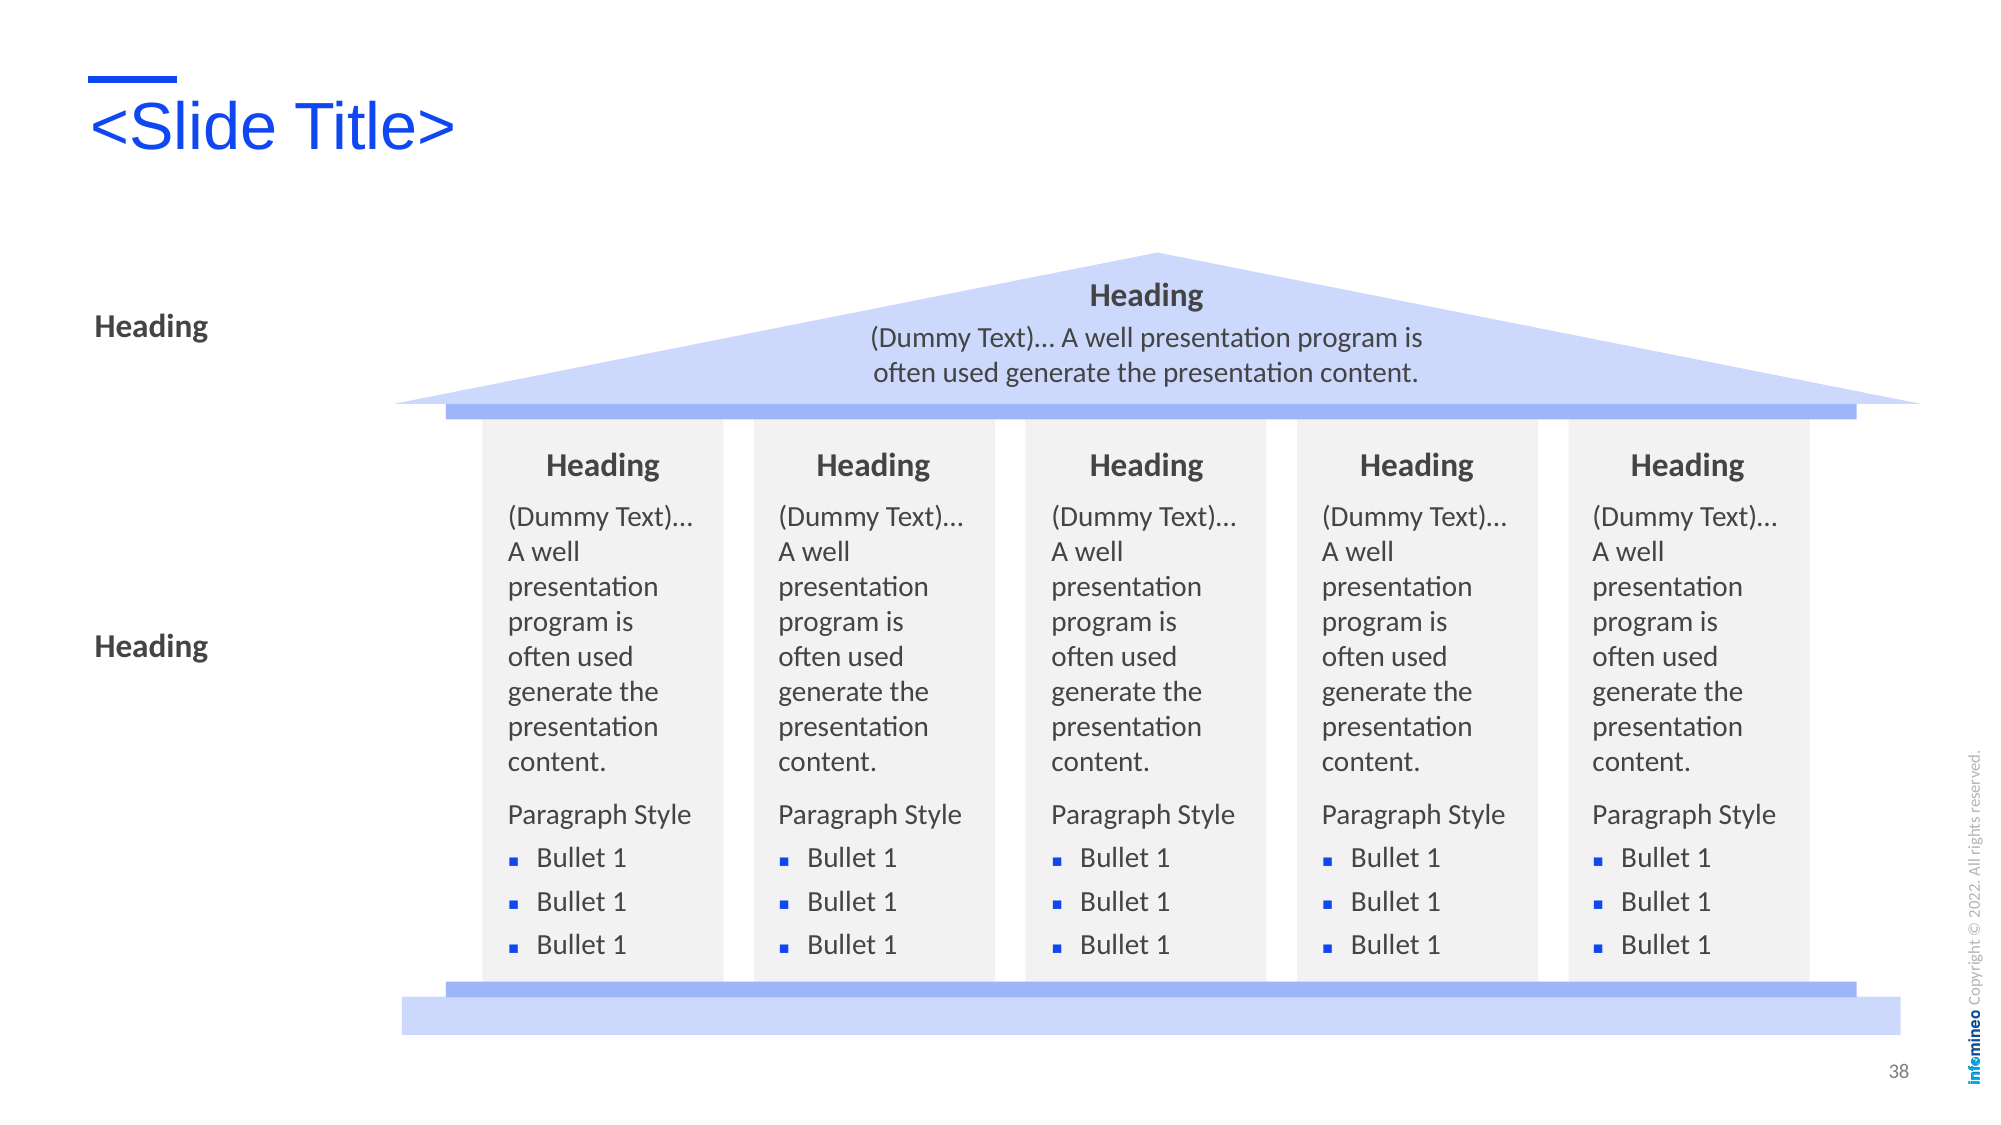

# <Slide Title>

Heading
(Dummy Text)… A well presentation program is often used generate the presentation content.

Heading
Heading
Heading
Heading
Heading
(Dummy Text)… A well presentation program is often used generate the presentation content.
Paragraph Style
Bullet 1
Bullet 1
Bullet 1
(Dummy Text)… A well presentation program is often used generate the presentation content.
Paragraph Style
Bullet 1
Bullet 1
Bullet 1
(Dummy Text)… A well presentation program is often used generate the presentation content.
Paragraph Style
Bullet 1
Bullet 1
Bullet 1
(Dummy Text)… A well presentation program is often used generate the presentation content.
Paragraph Style
Bullet 1
Bullet 1
Bullet 1
(Dummy Text)… A well presentation program is often used generate the presentation content.
Paragraph Style
Bullet 1
Bullet 1
Bullet 1

Heading
Heading